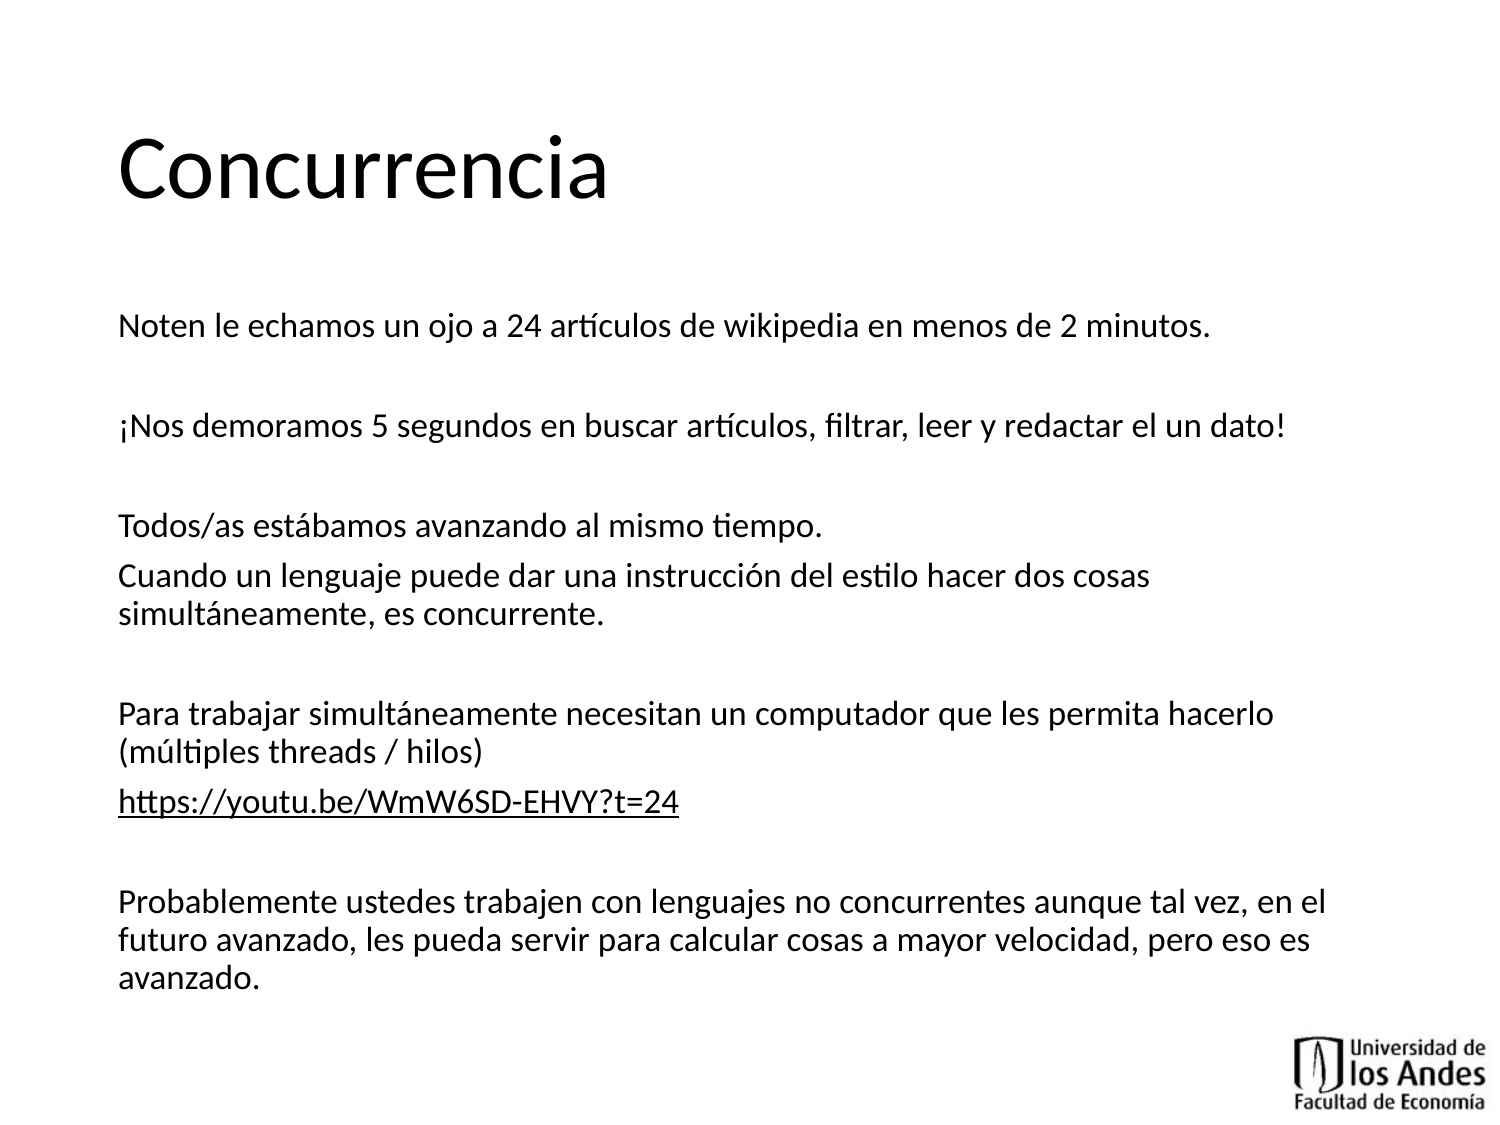

# Concurrencia
Noten le echamos un ojo a 24 artículos de wikipedia en menos de 2 minutos.

¡Nos demoramos 5 segundos en buscar artículos, filtrar, leer y redactar el un dato!

Todos/as estábamos avanzando al mismo tiempo.
Cuando un lenguaje puede dar una instrucción del estilo hacer dos cosas simultáneamente, es concurrente.

Para trabajar simultáneamente necesitan un computador que les permita hacerlo (múltiples threads / hilos)
https://youtu.be/WmW6SD-EHVY?t=24

Probablemente ustedes trabajen con lenguajes no concurrentes aunque tal vez, en el futuro avanzado, les pueda servir para calcular cosas a mayor velocidad, pero eso es avanzado.